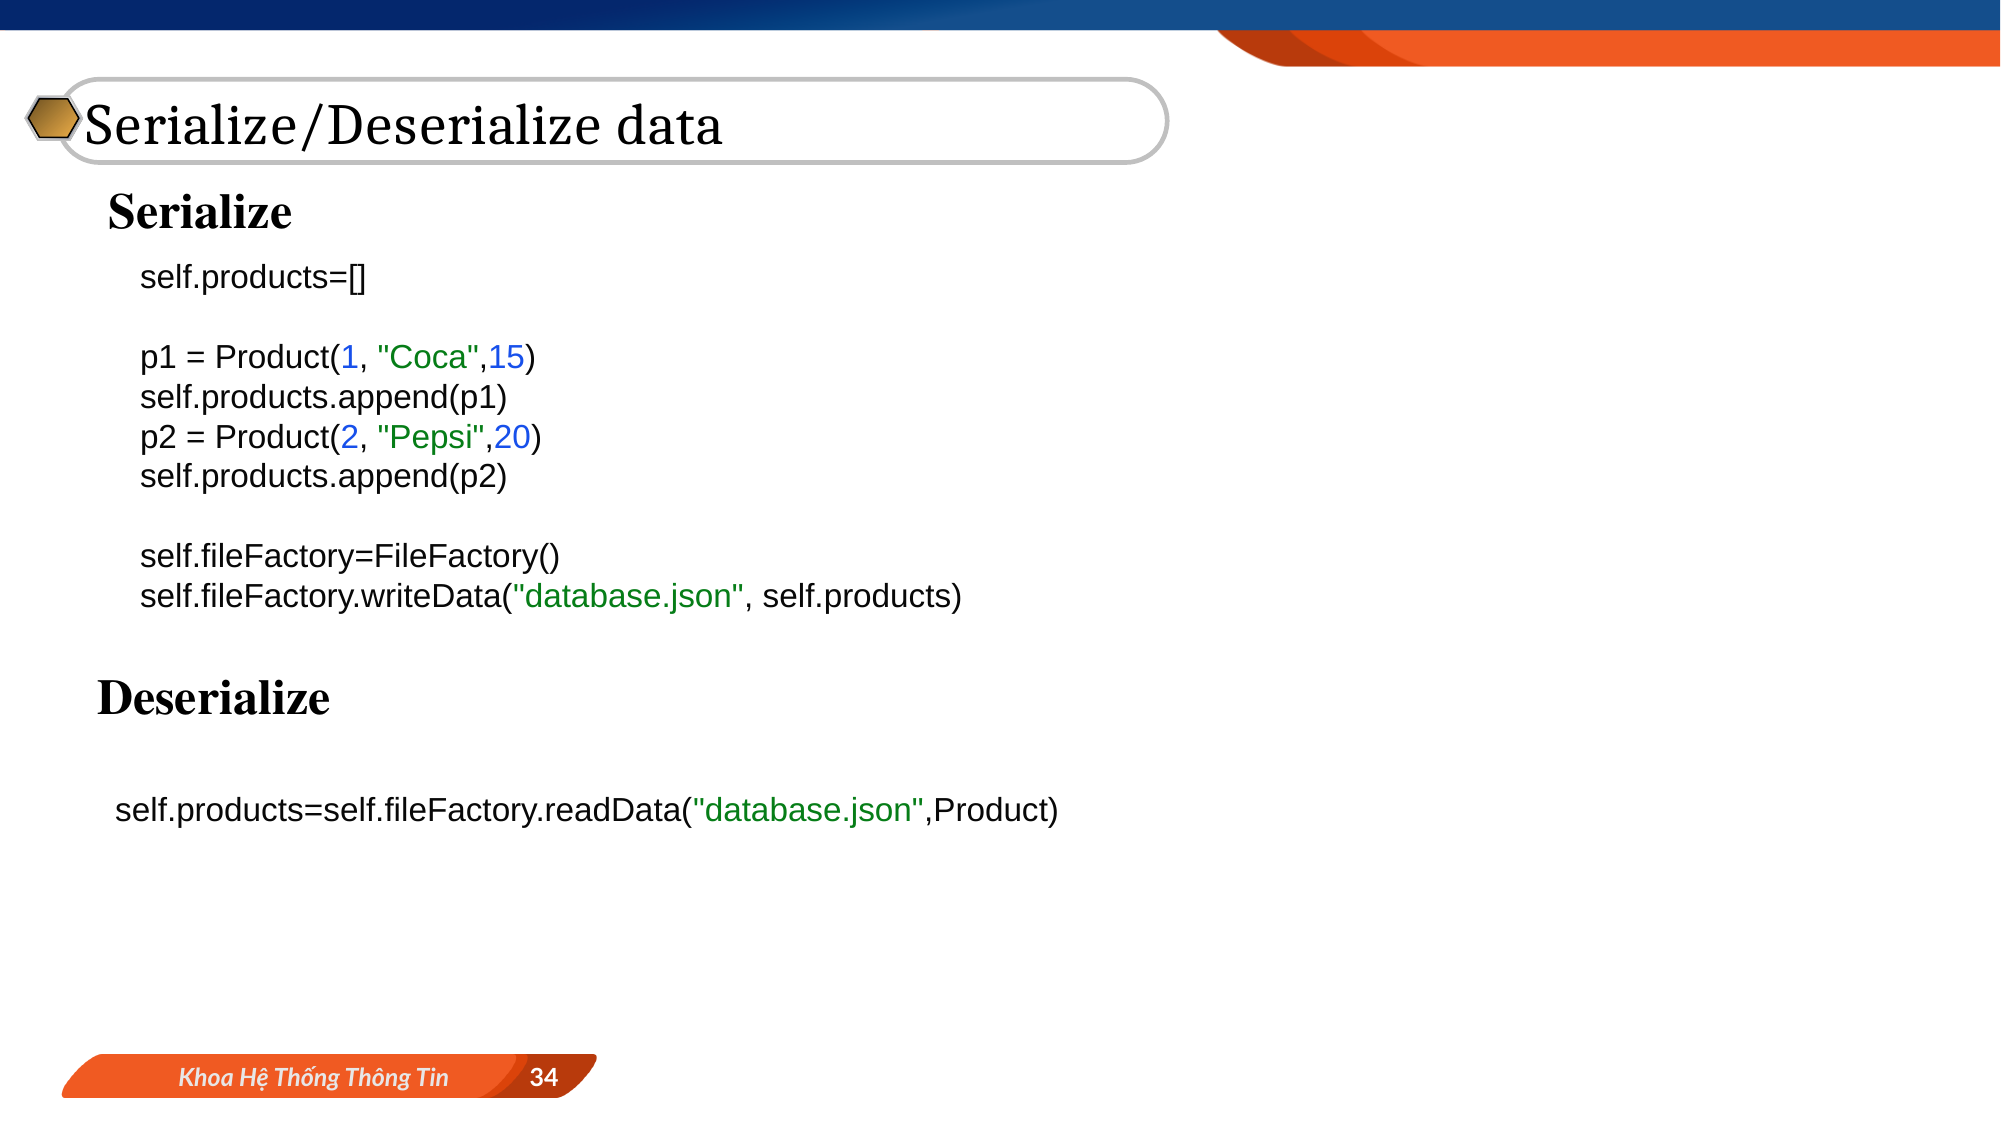

Serialize/Deserialize data

Serialize
self.products=[]
p1 = Product(1, "Coca",15)
self.products.append(p1)
p2 = Product(2, "Pepsi",20)
self.products.append(p2)
self.fileFactory=FileFactory()
self.fileFactory.writeData("database.json", self.products)
Deserialize
self.products=self.fileFactory.readData("database.json",Product)
34
Khoa Hệ Thống Thông Tin